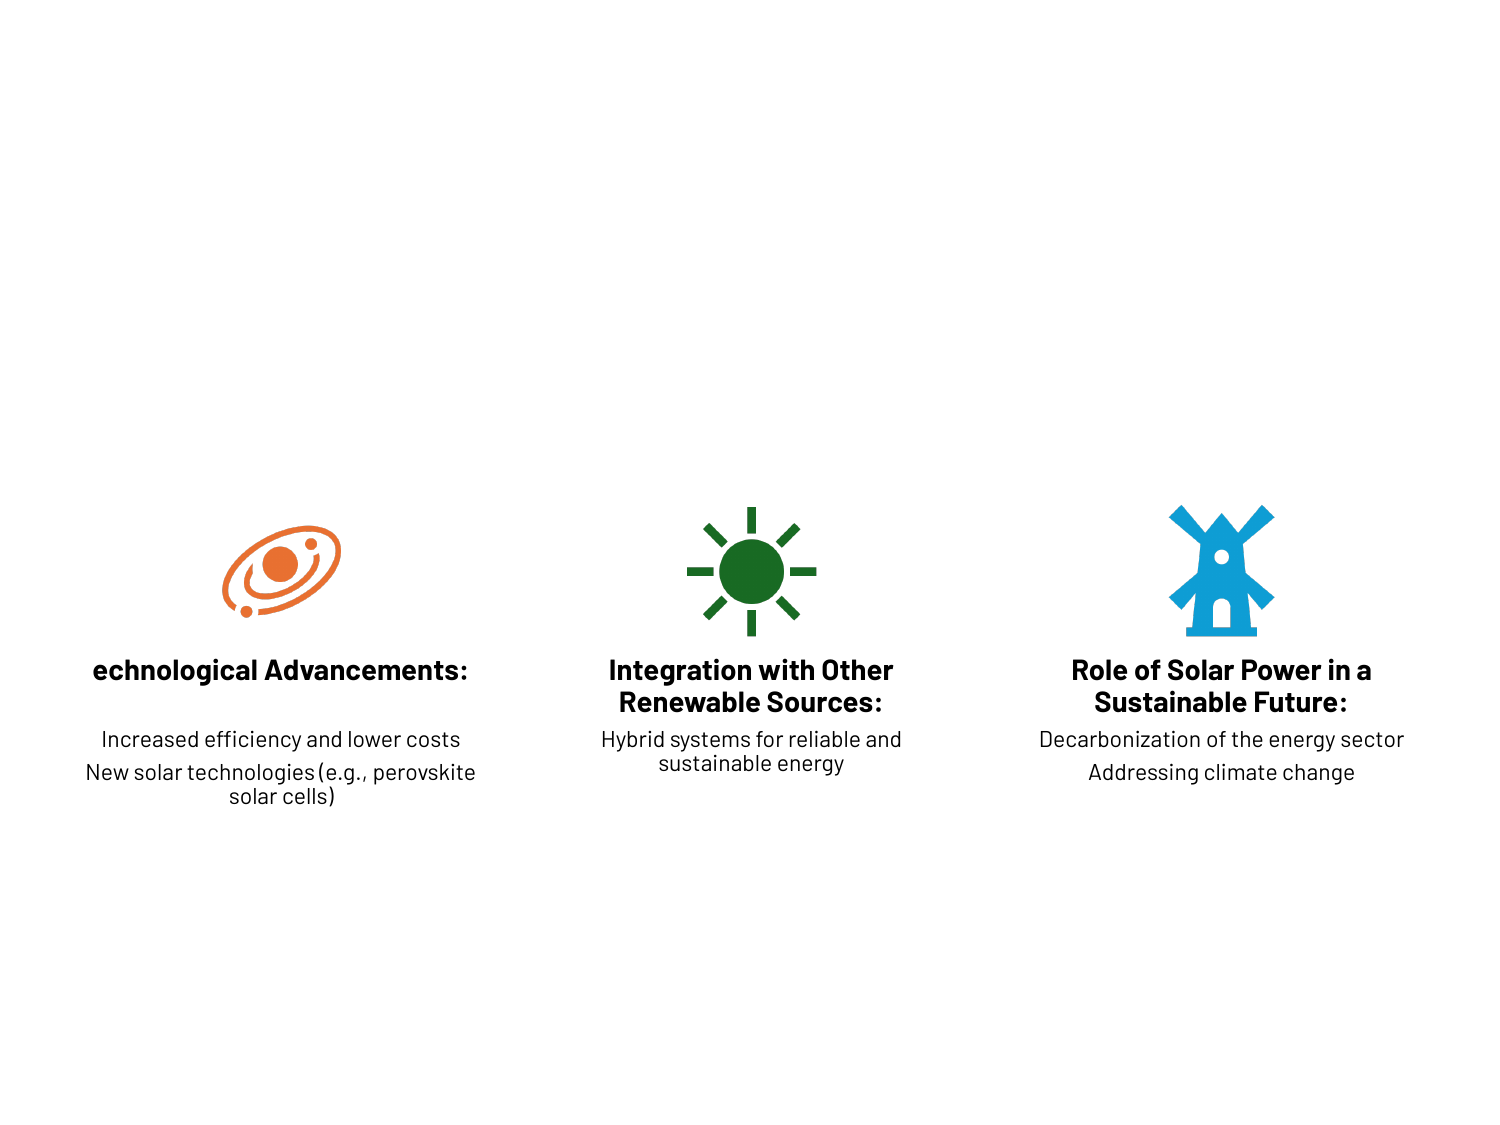

# Future of Solar Power
echnological Advancements:
Increased efficiency and lower costs
New solar technologies (e.g., perovskite solar cells)
Integration with Other Renewable Sources:
Hybrid systems for reliable and sustainable energy
Role of Solar Power in a Sustainable Future:
Decarbonization of the energy sector
Addressing climate change